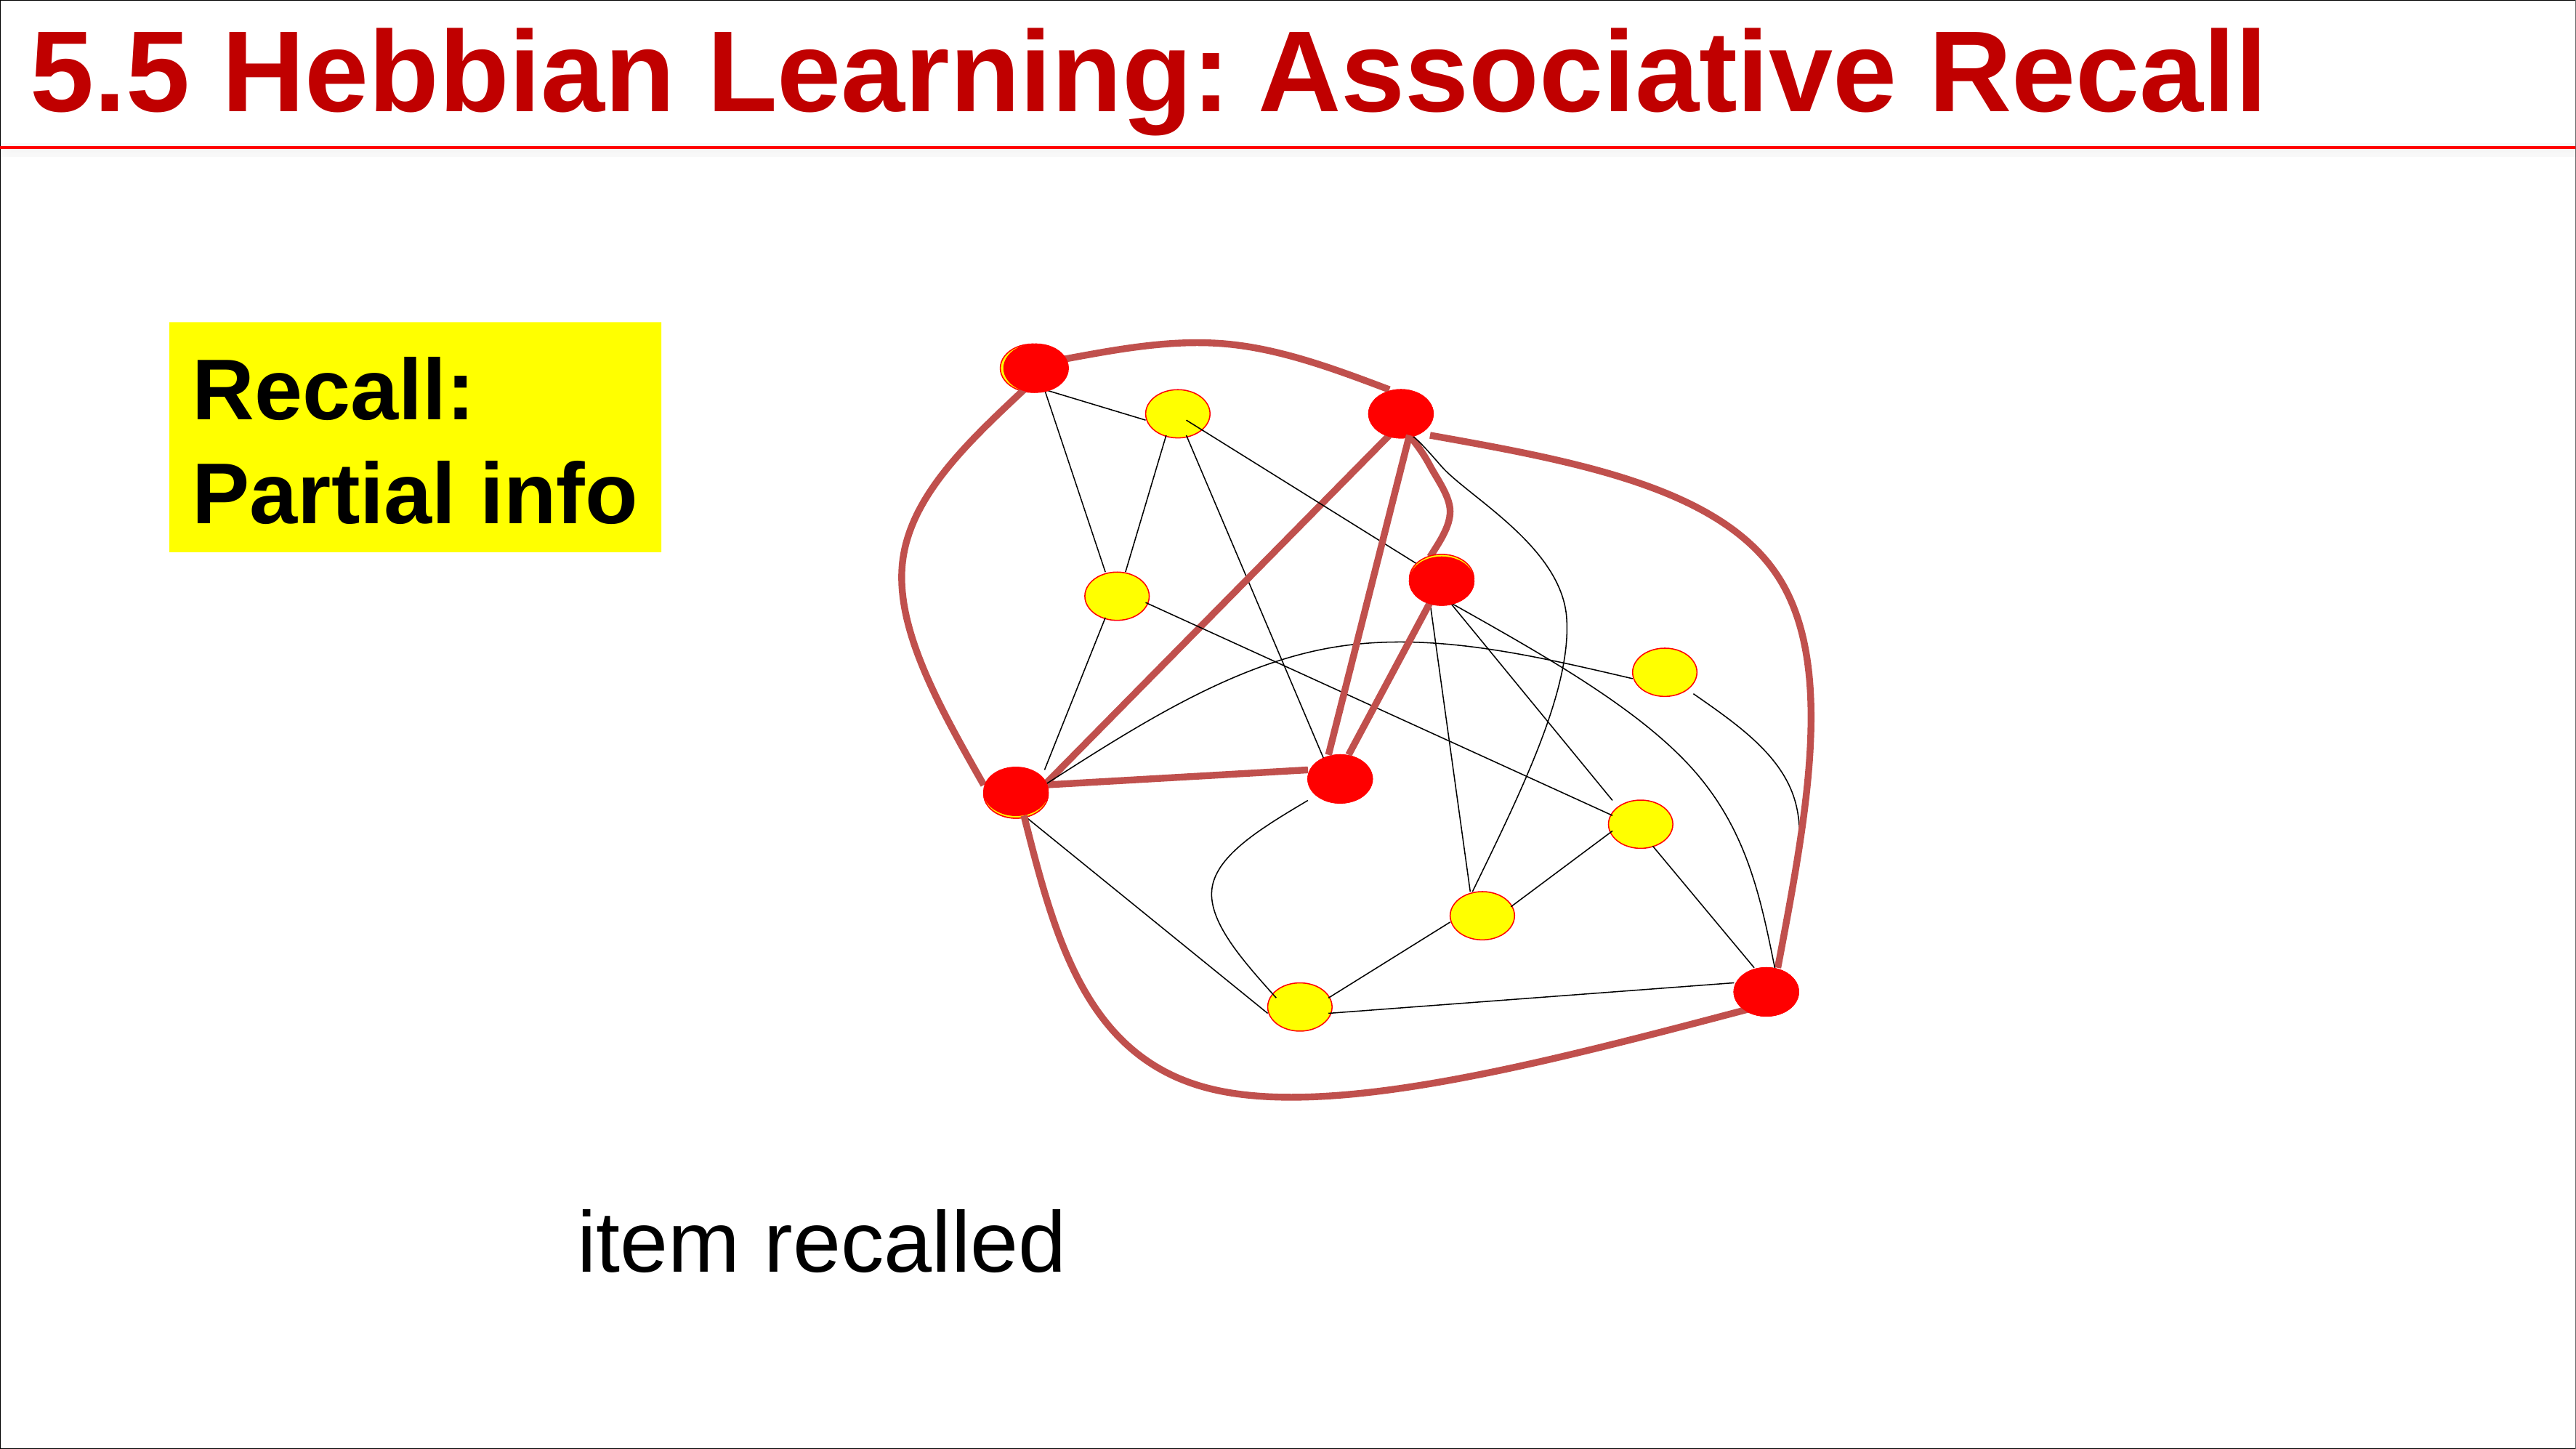

5.5 Hebbian Learning: Associative Recall
Recall:
Partial info

item recalled